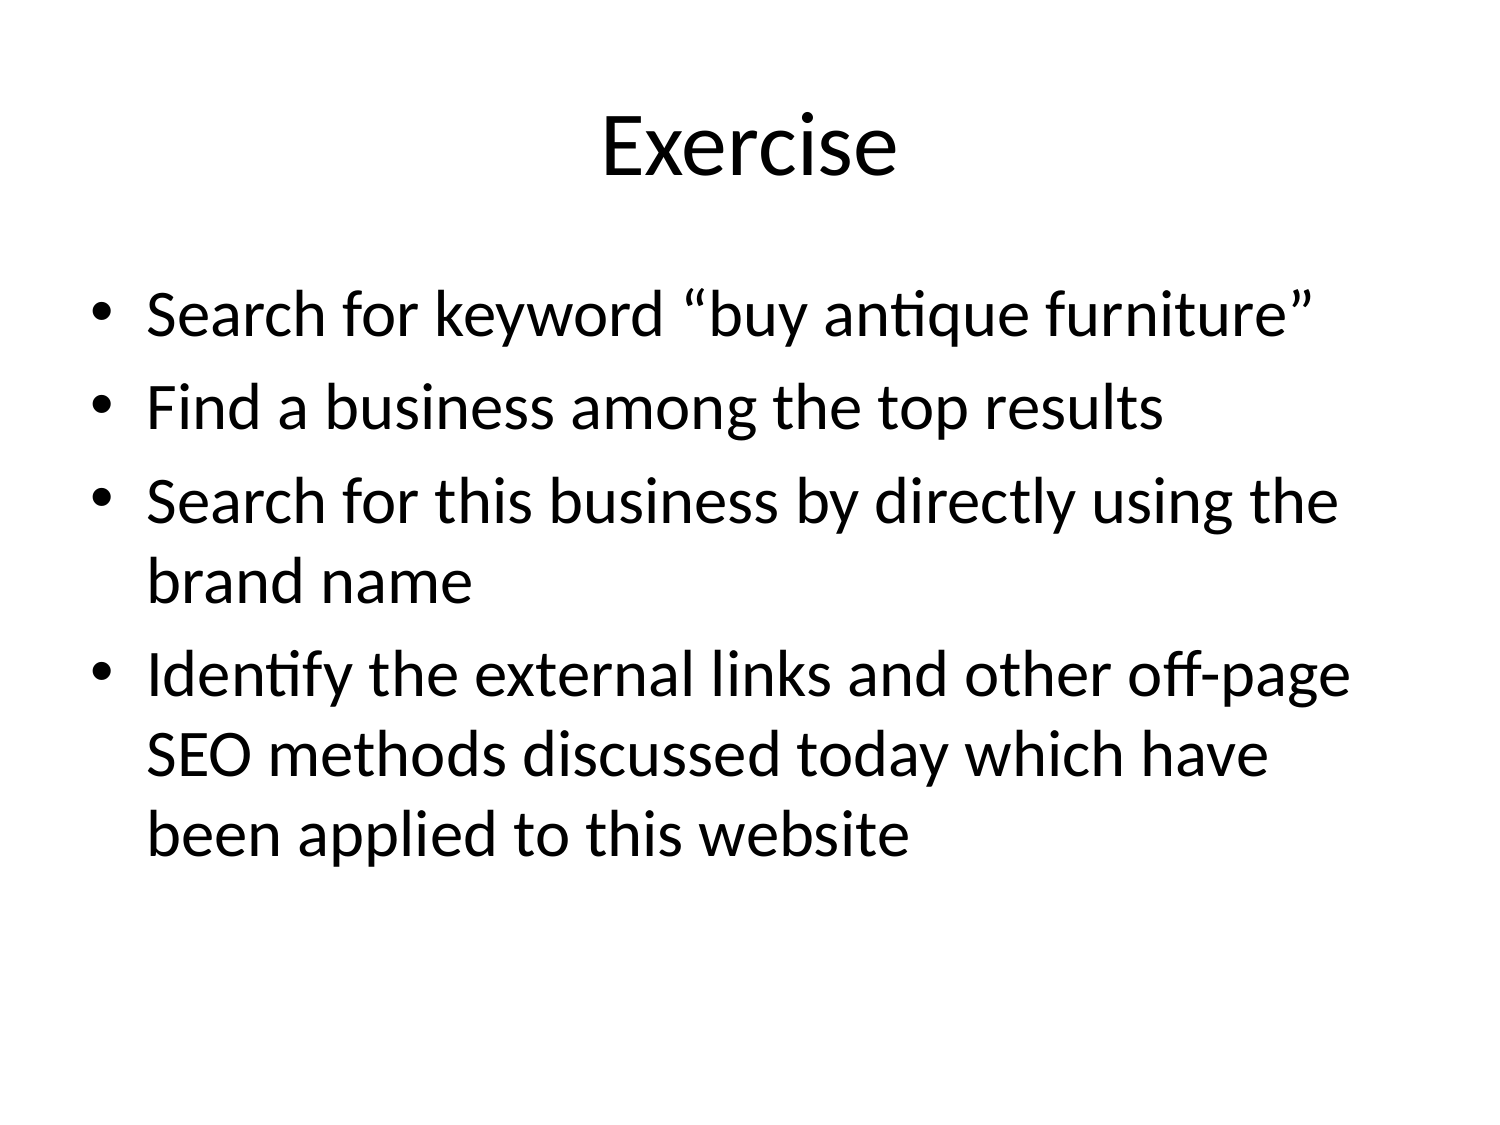

# Exercise
Search for keyword “buy antique furniture”
Find a business among the top results
Search for this business by directly using the brand name
Identify the external links and other off-page SEO methods discussed today which have been applied to this website